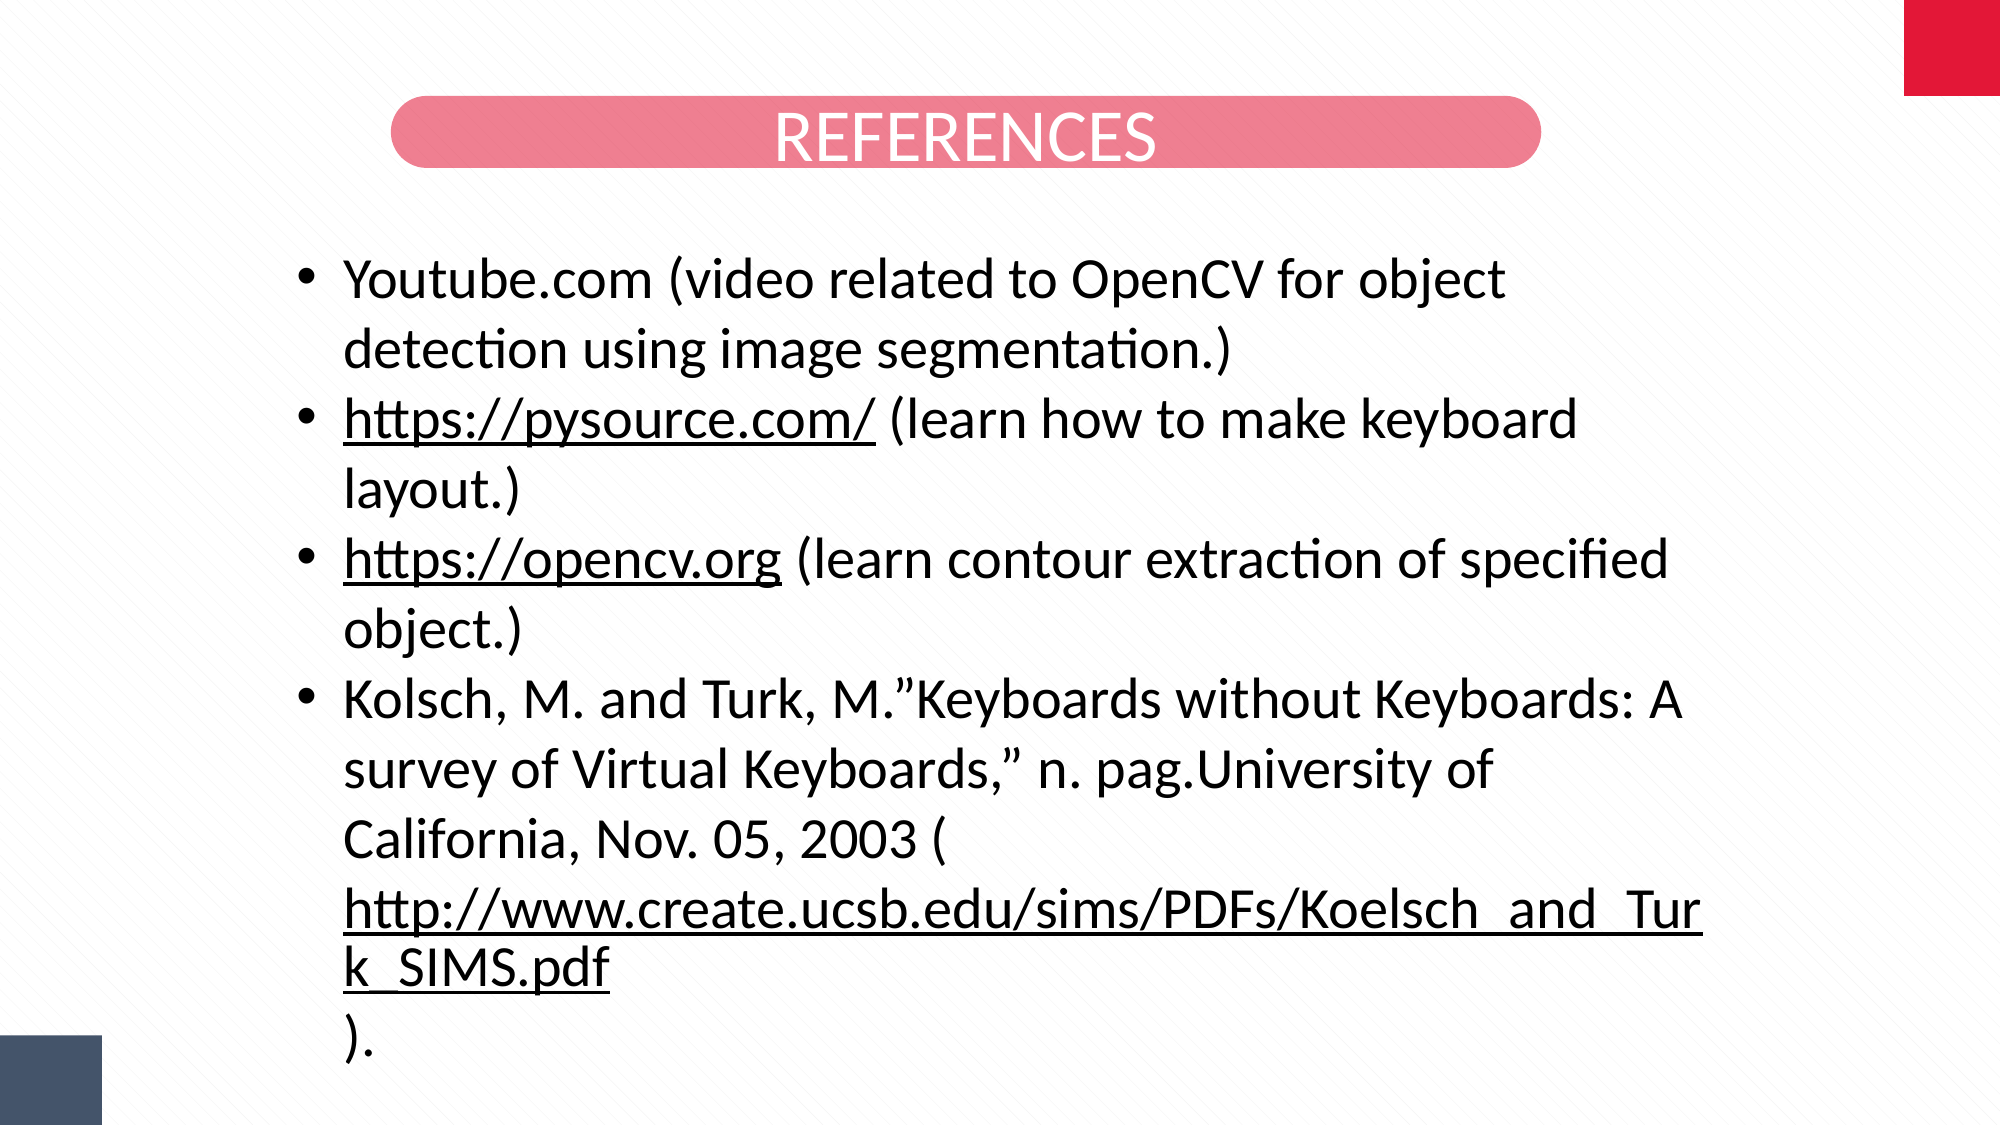

REFERENCES
Youtube.com (video related to OpenCV for object detection using image segmentation.)
https://pysource.com/ (learn how to make keyboard layout.)
https://opencv.org (learn contour extraction of specified object.)
Kolsch, M. and Turk, M.”Keyboards without Keyboards: A survey of Virtual Keyboards,” n. pag.University of California, Nov. 05, 2003 (http://www.create.ucsb.edu/sims/PDFs/Koelsch_and_Turk_SIMS.pdf).